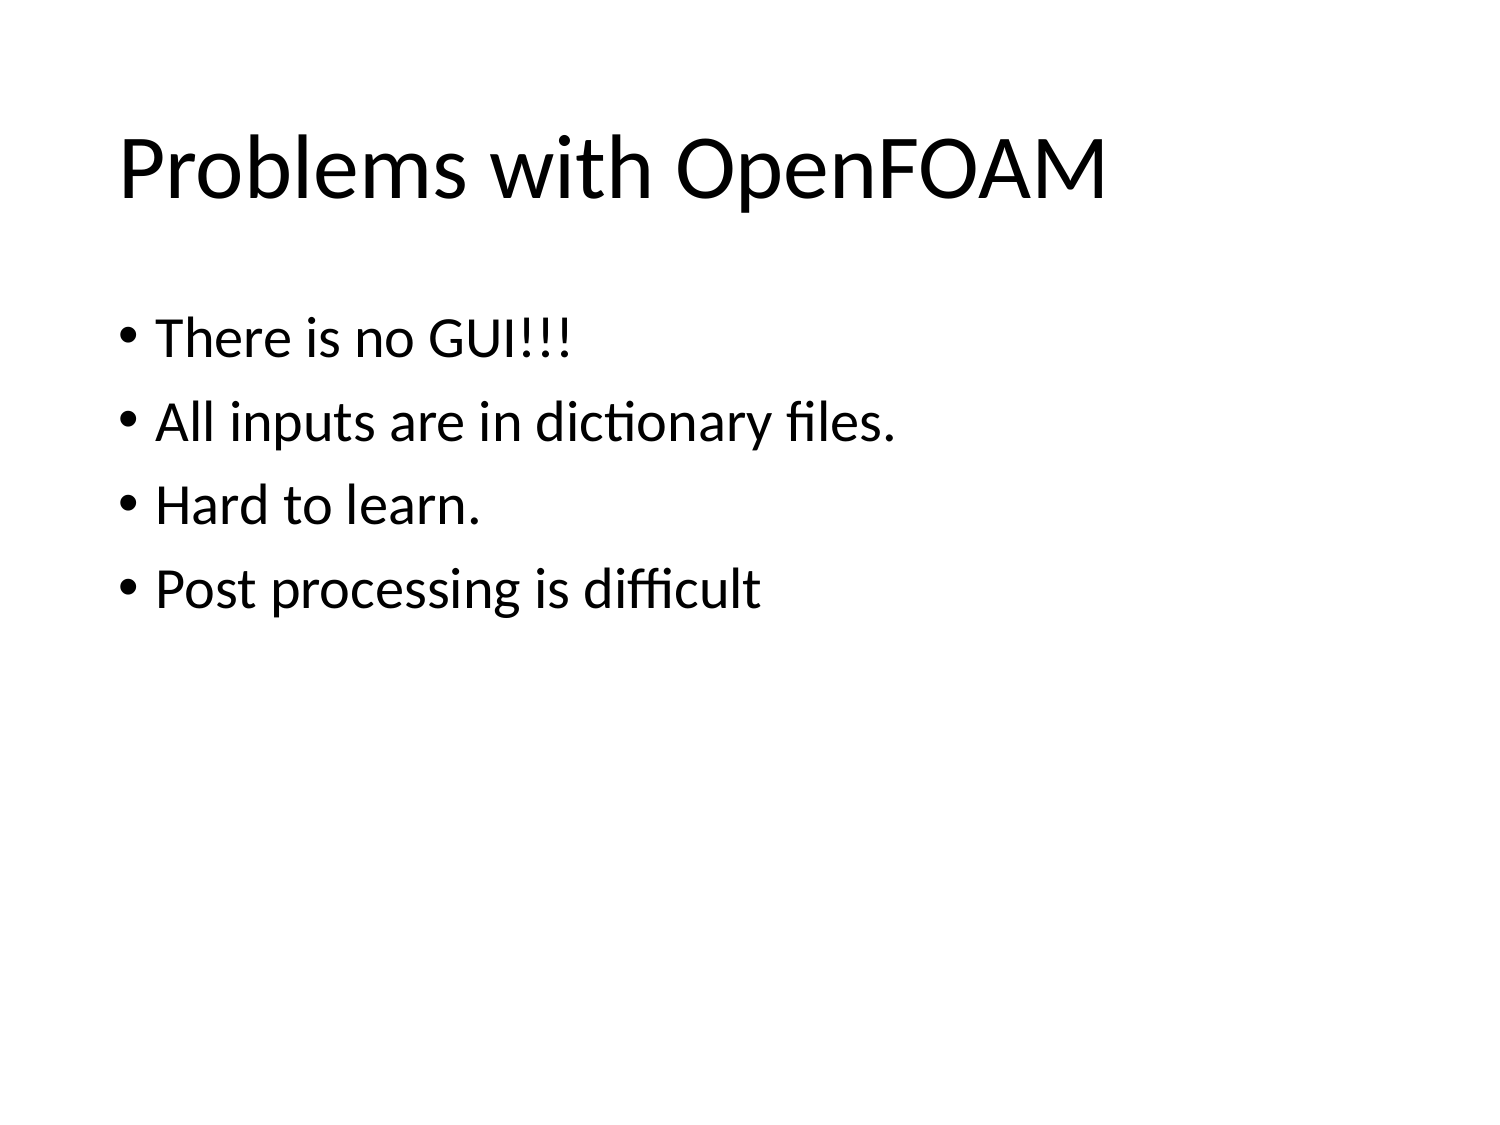

# Problems with OpenFOAM
There is no GUI!!!
All inputs are in dictionary files.
Hard to learn.
Post processing is difficult